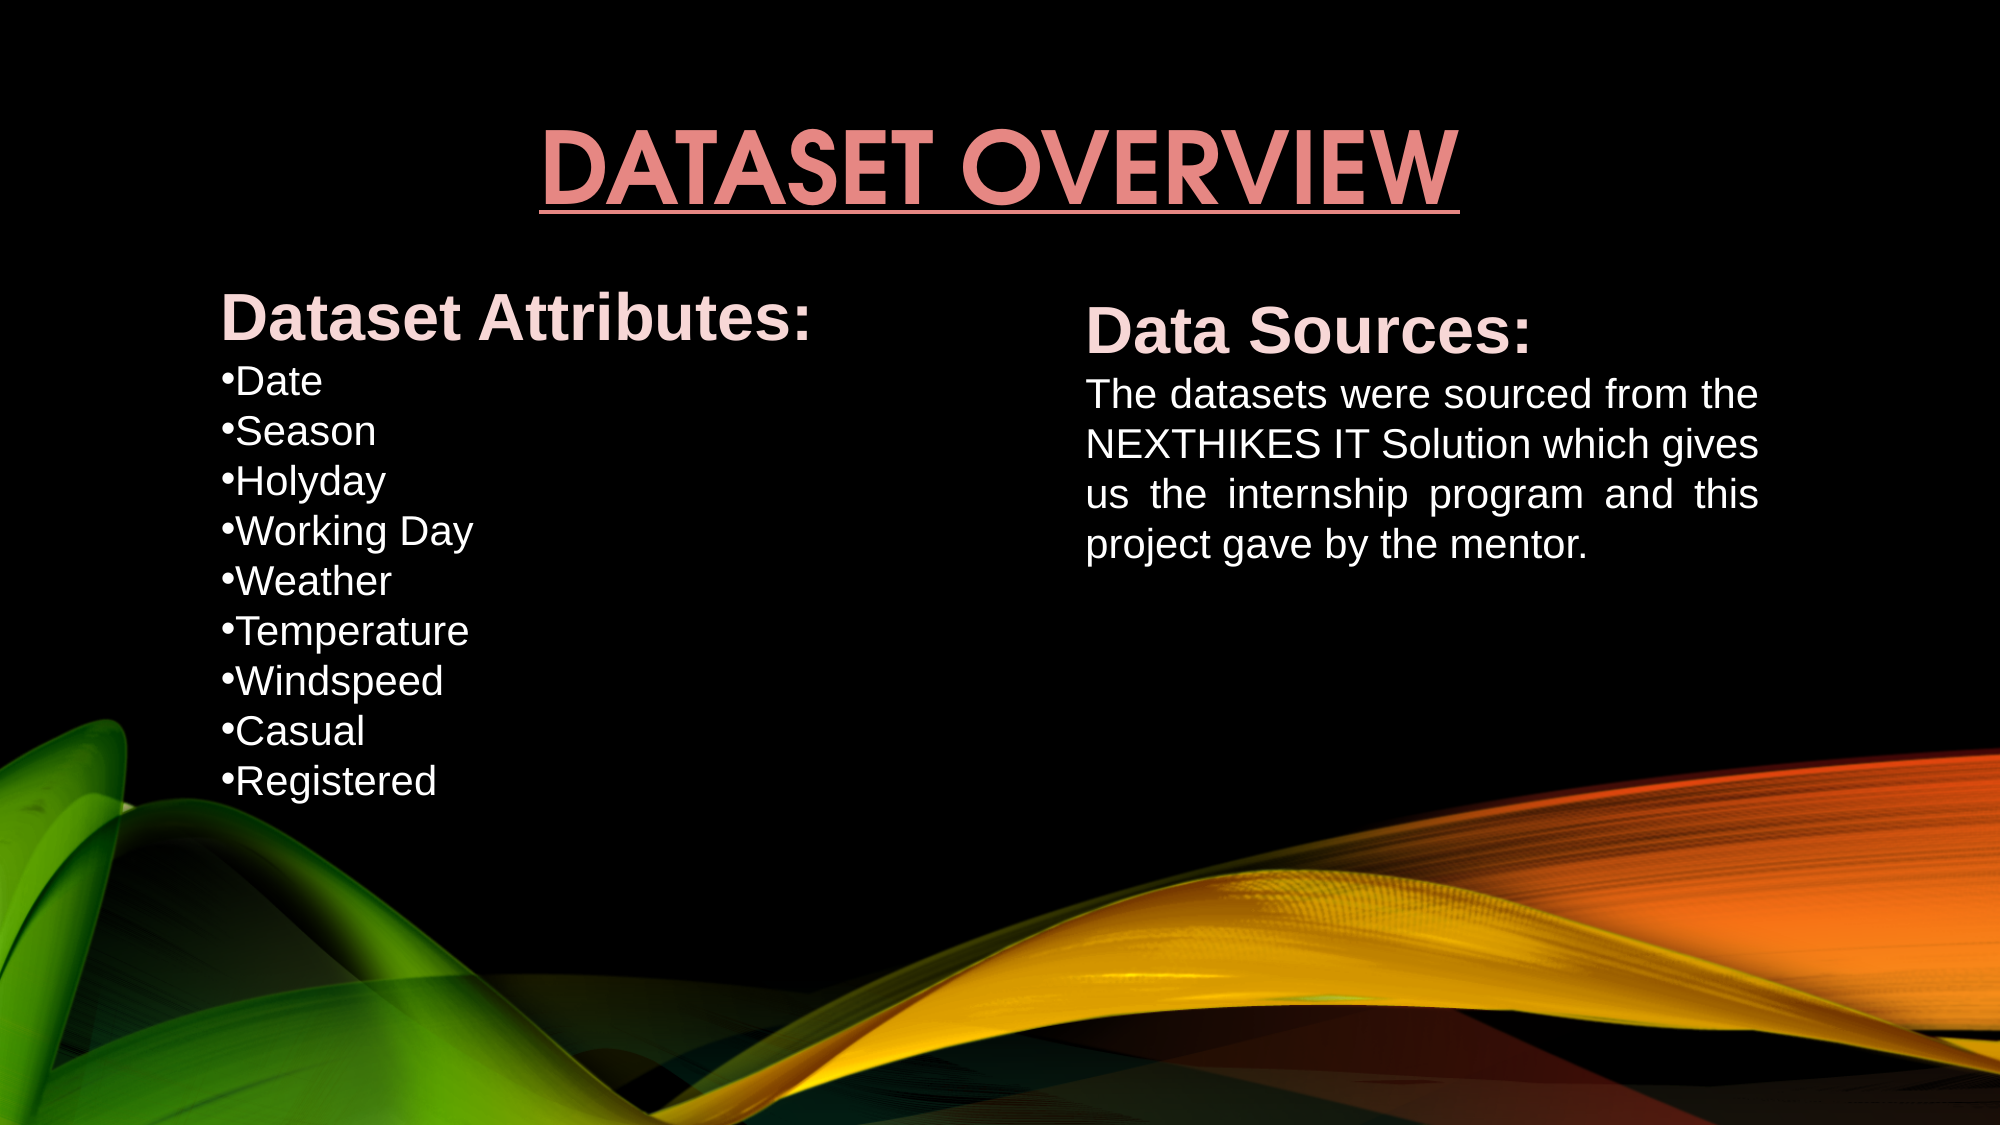

# Dataset Overview
Dataset Attributes:
Date
Season
Holyday
Working Day
Weather
Temperature
Windspeed
Casual
Registered
Data Sources:
The datasets were sourced from the NEXTHIKES IT Solution which gives us the internship program and this project gave by the mentor.